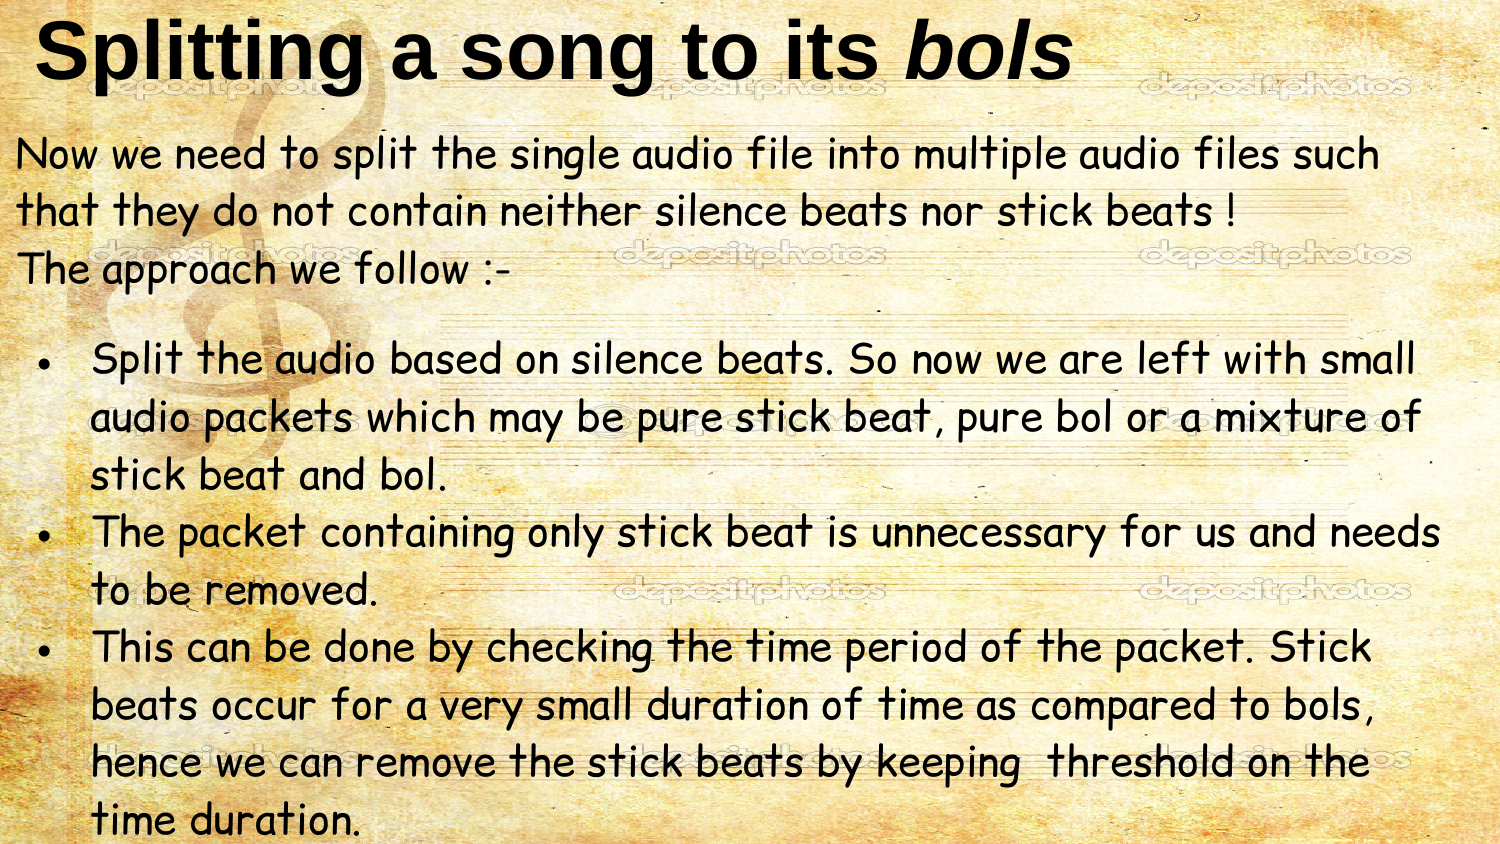

# Splitting a song to its bols
Now we need to split the single audio file into multiple audio files such that they do not contain neither silence beats nor stick beats !              The approach we follow :-
Split the audio based on silence beats. So now we are left with small audio packets which may be pure stick beat, pure bol or a mixture of stick beat and bol.
The packet containing only stick beat is unnecessary for us and needs to be removed.
This can be done by checking the time period of the packet. Stick beats occur for a very small duration of time as compared to bols, hence we can remove the stick beats by keeping  threshold on the time duration.